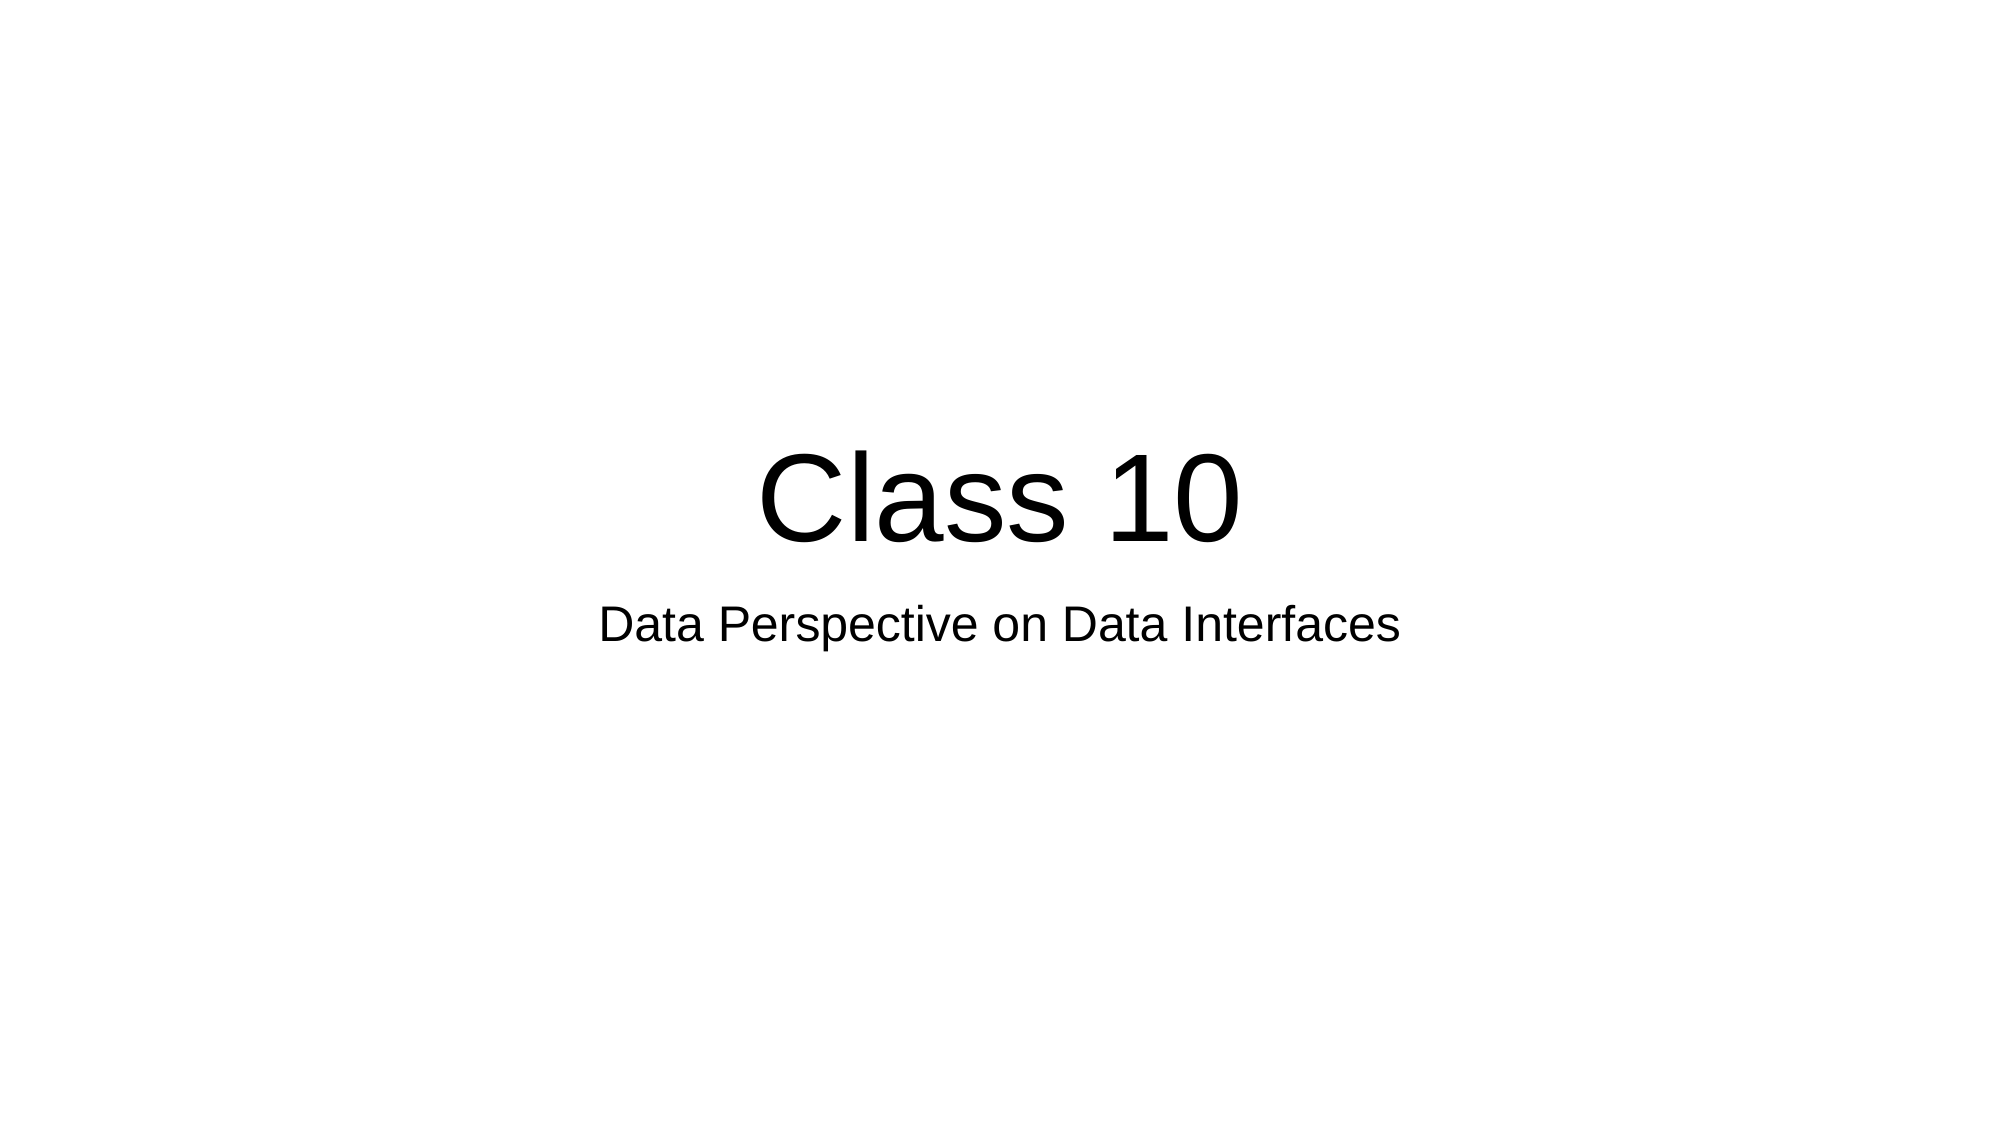

# Class 10
Data Perspective on Data Interfaces